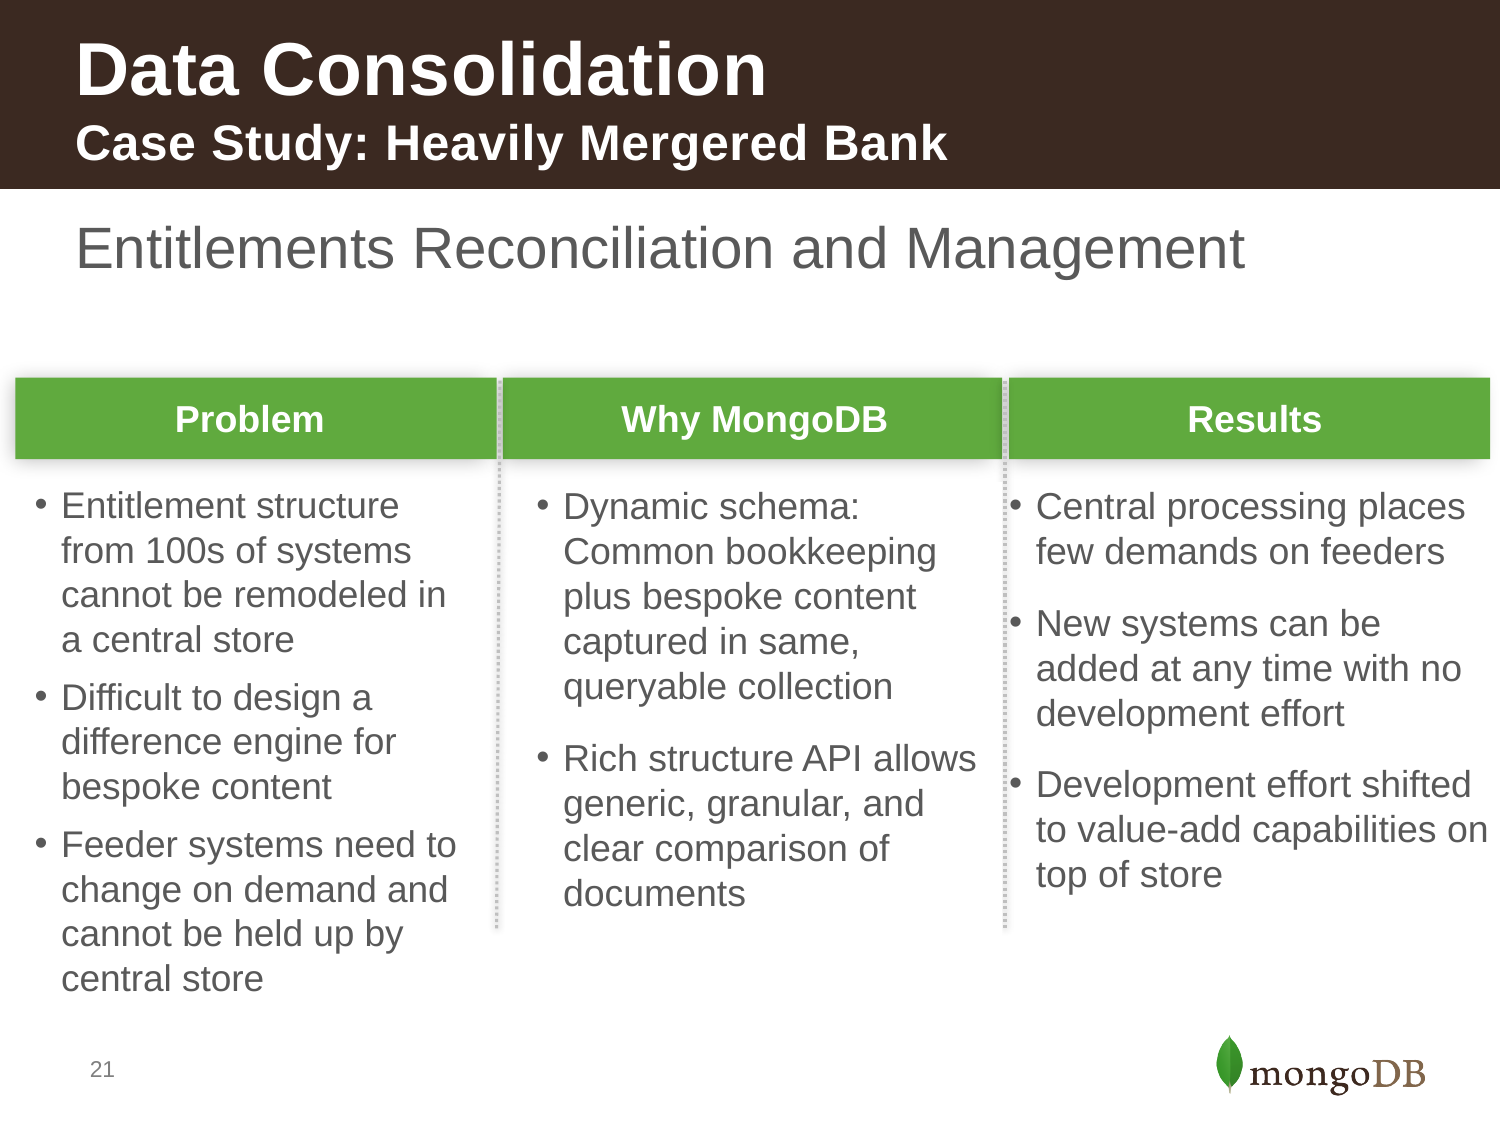

# Data Consolidation Case Study: Heavily Mergered Bank
Entitlements Reconciliation and Management

Problem
Why MongoDB
Results
Entitlement structure from 100s of systems cannot be remodeled in a central store
Difficult to design a difference engine for bespoke content
Feeder systems need to change on demand and cannot be held up by central store
Dynamic schema: Common bookkeeping plus bespoke content captured in same, queryable collection
Rich structure API allows generic, granular, and clear comparison of documents
Central processing places few demands on feeders
New systems can be added at any time with no development effort
Development effort shifted to value-add capabilities on top of store